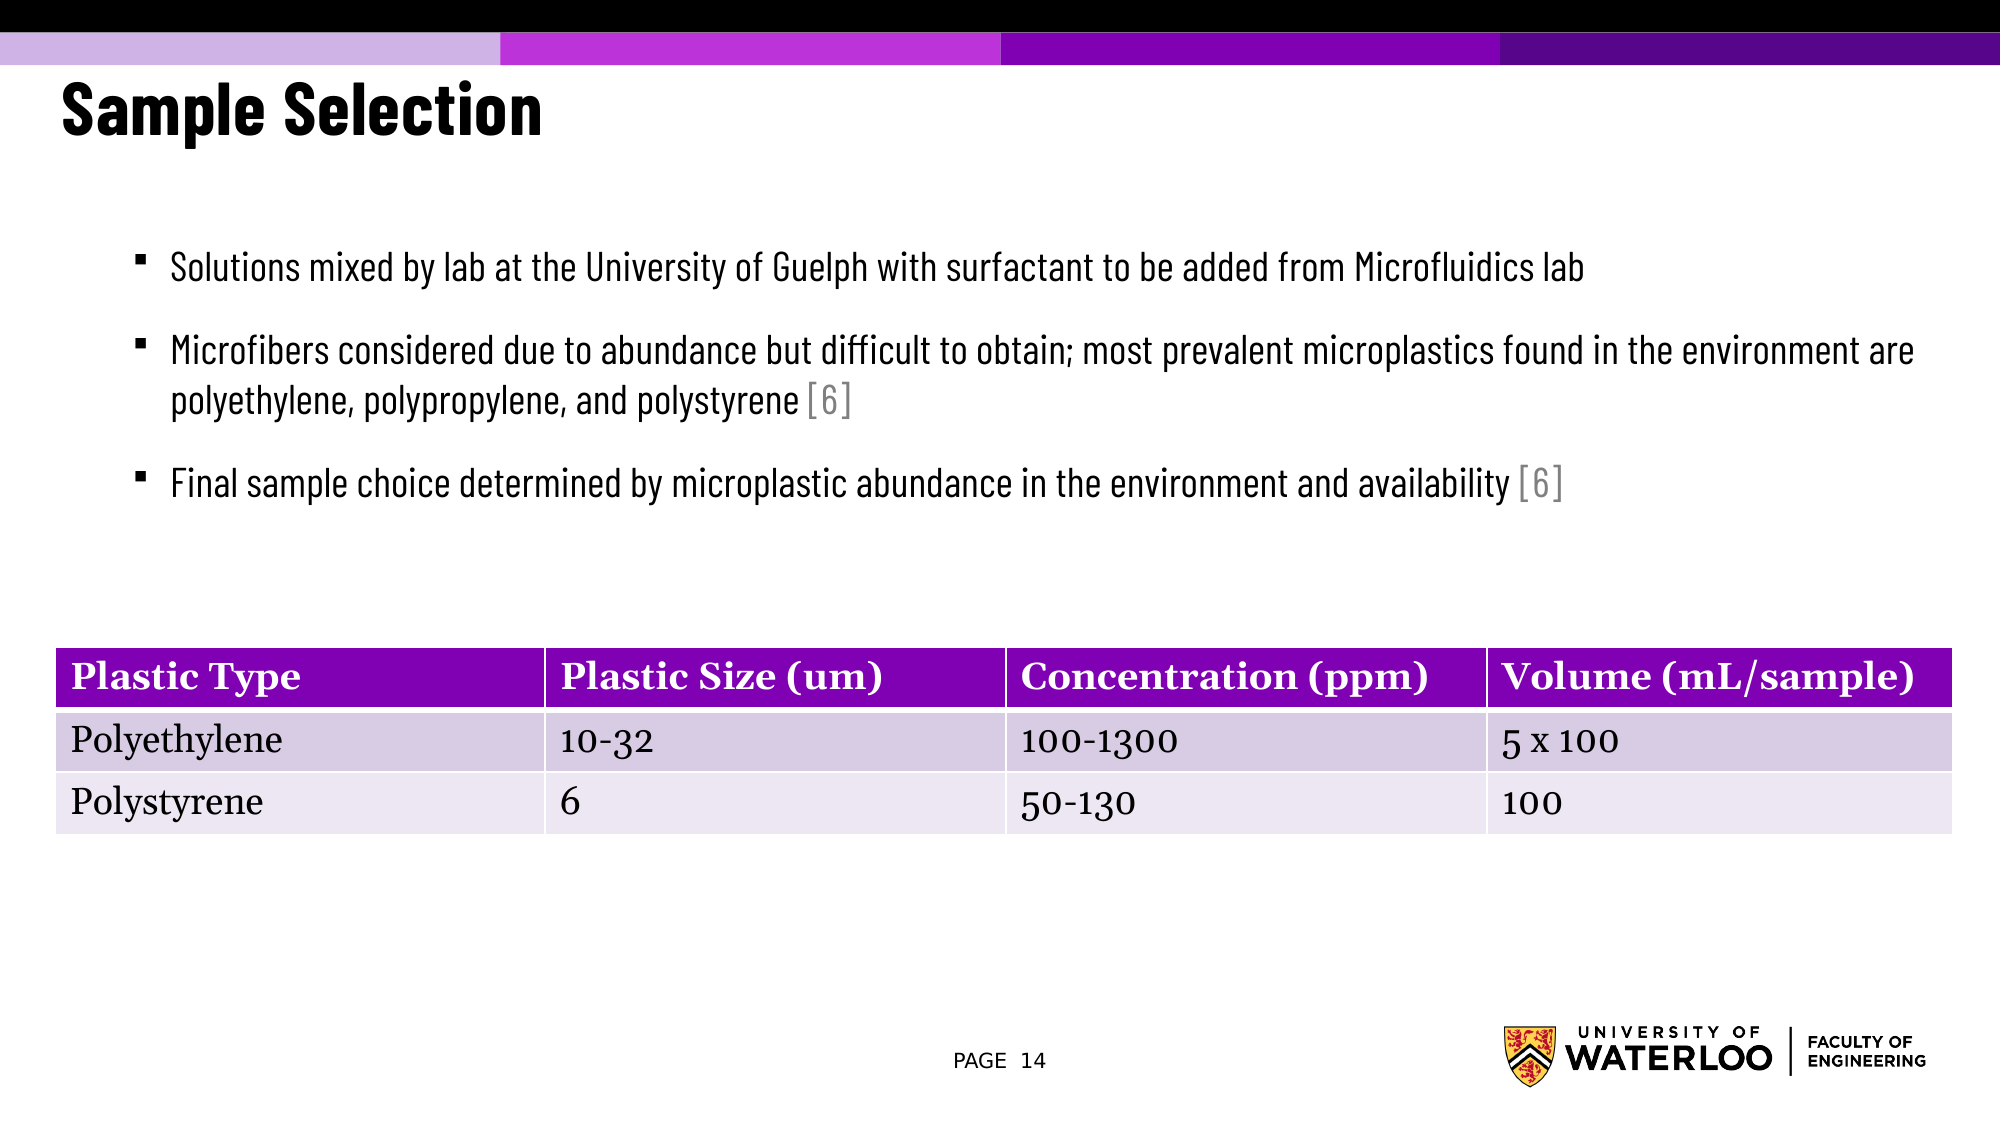

# Sample Selection
Solutions mixed by lab at the University of Guelph with surfactant to be added from Microfluidics lab
Microfibers considered due to abundance but difficult to obtain; most prevalent microplastics found in the environment are polyethylene, polypropylene, and polystyrene [6]
Final sample choice determined by microplastic abundance in the environment and availability [6]
| Plastic Type | Plastic Size (um) | Concentration (ppm) | Volume (mL/sample) |
| --- | --- | --- | --- |
| Polyethylene | 10-32 | 100-1300 | 5 x 100 |
| Polystyrene | 6 | 50-130 | 100 |
PAGE  14